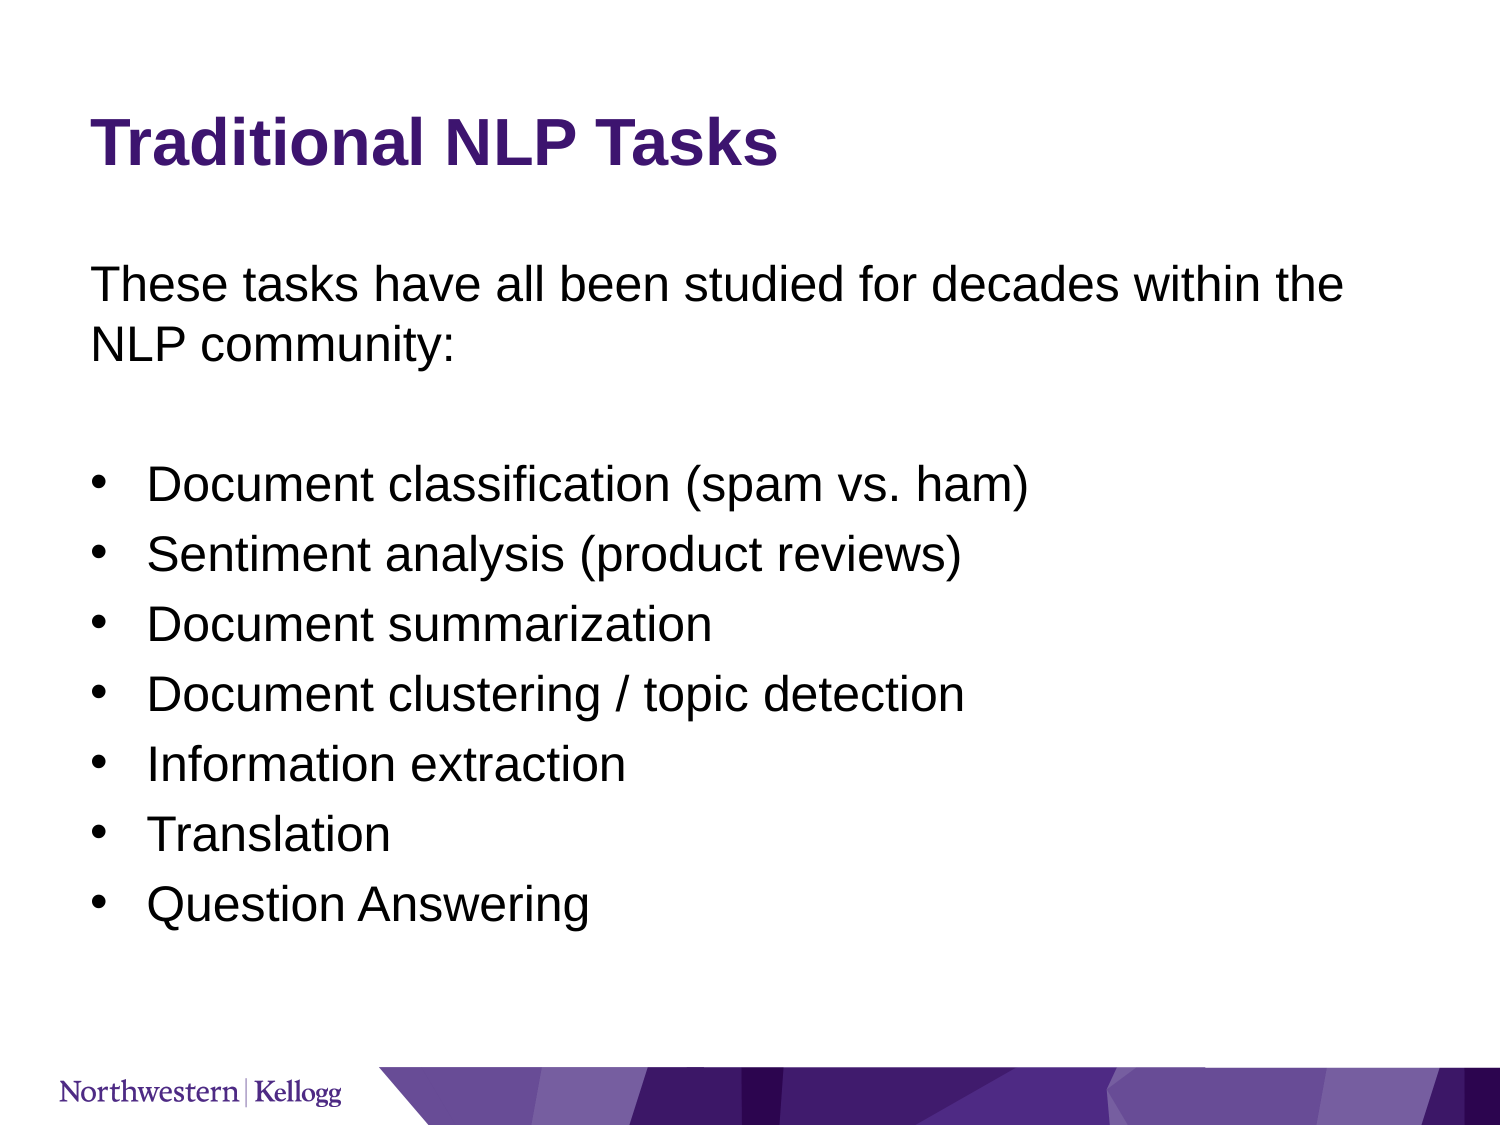

# Traditional NLP Tasks
These tasks have all been studied for decades within the NLP community:

Document classification (spam vs. ham)
Sentiment analysis (product reviews)
Document summarization
Document clustering / topic detection
Information extraction
Translation
Question Answering